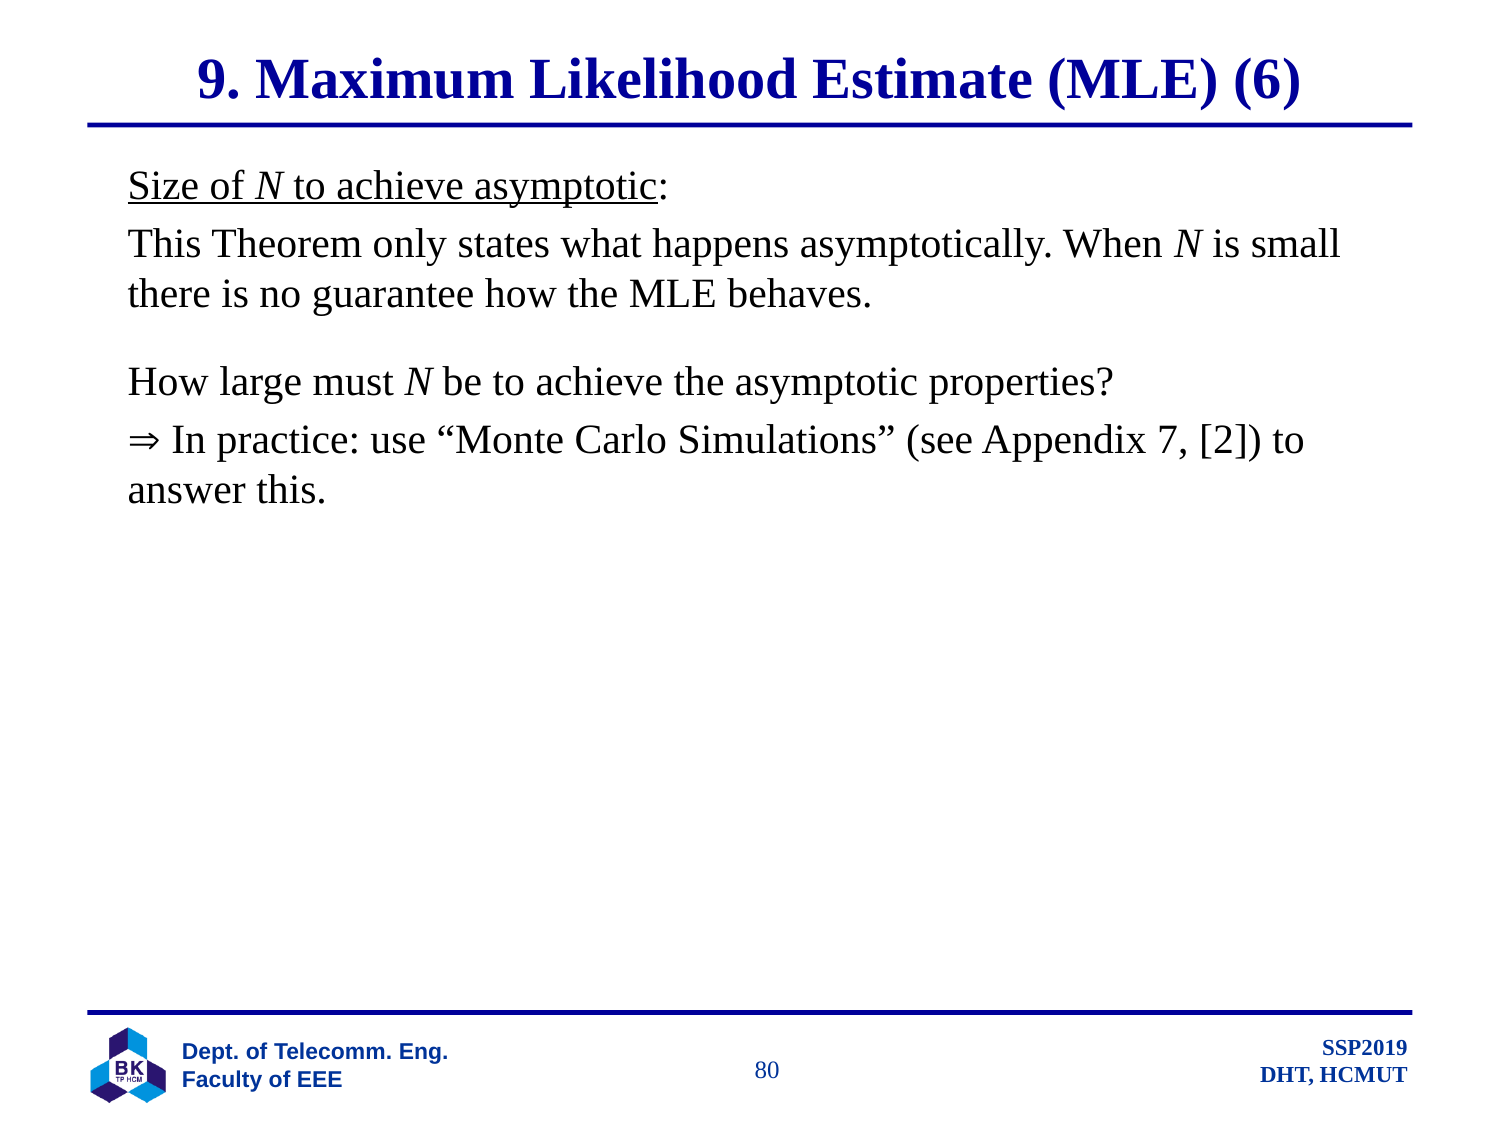

# 9. Maximum Likelihood Estimate (MLE) (6)
Size of N to achieve asymptotic:
This Theorem only states what happens asymptotically. When N is small there is no guarantee how the MLE behaves.

How large must N be to achieve the asymptotic properties?
⇒ In practice: use “Monte Carlo Simulations” (see Appendix 7, [2]) to answer this.

		  80